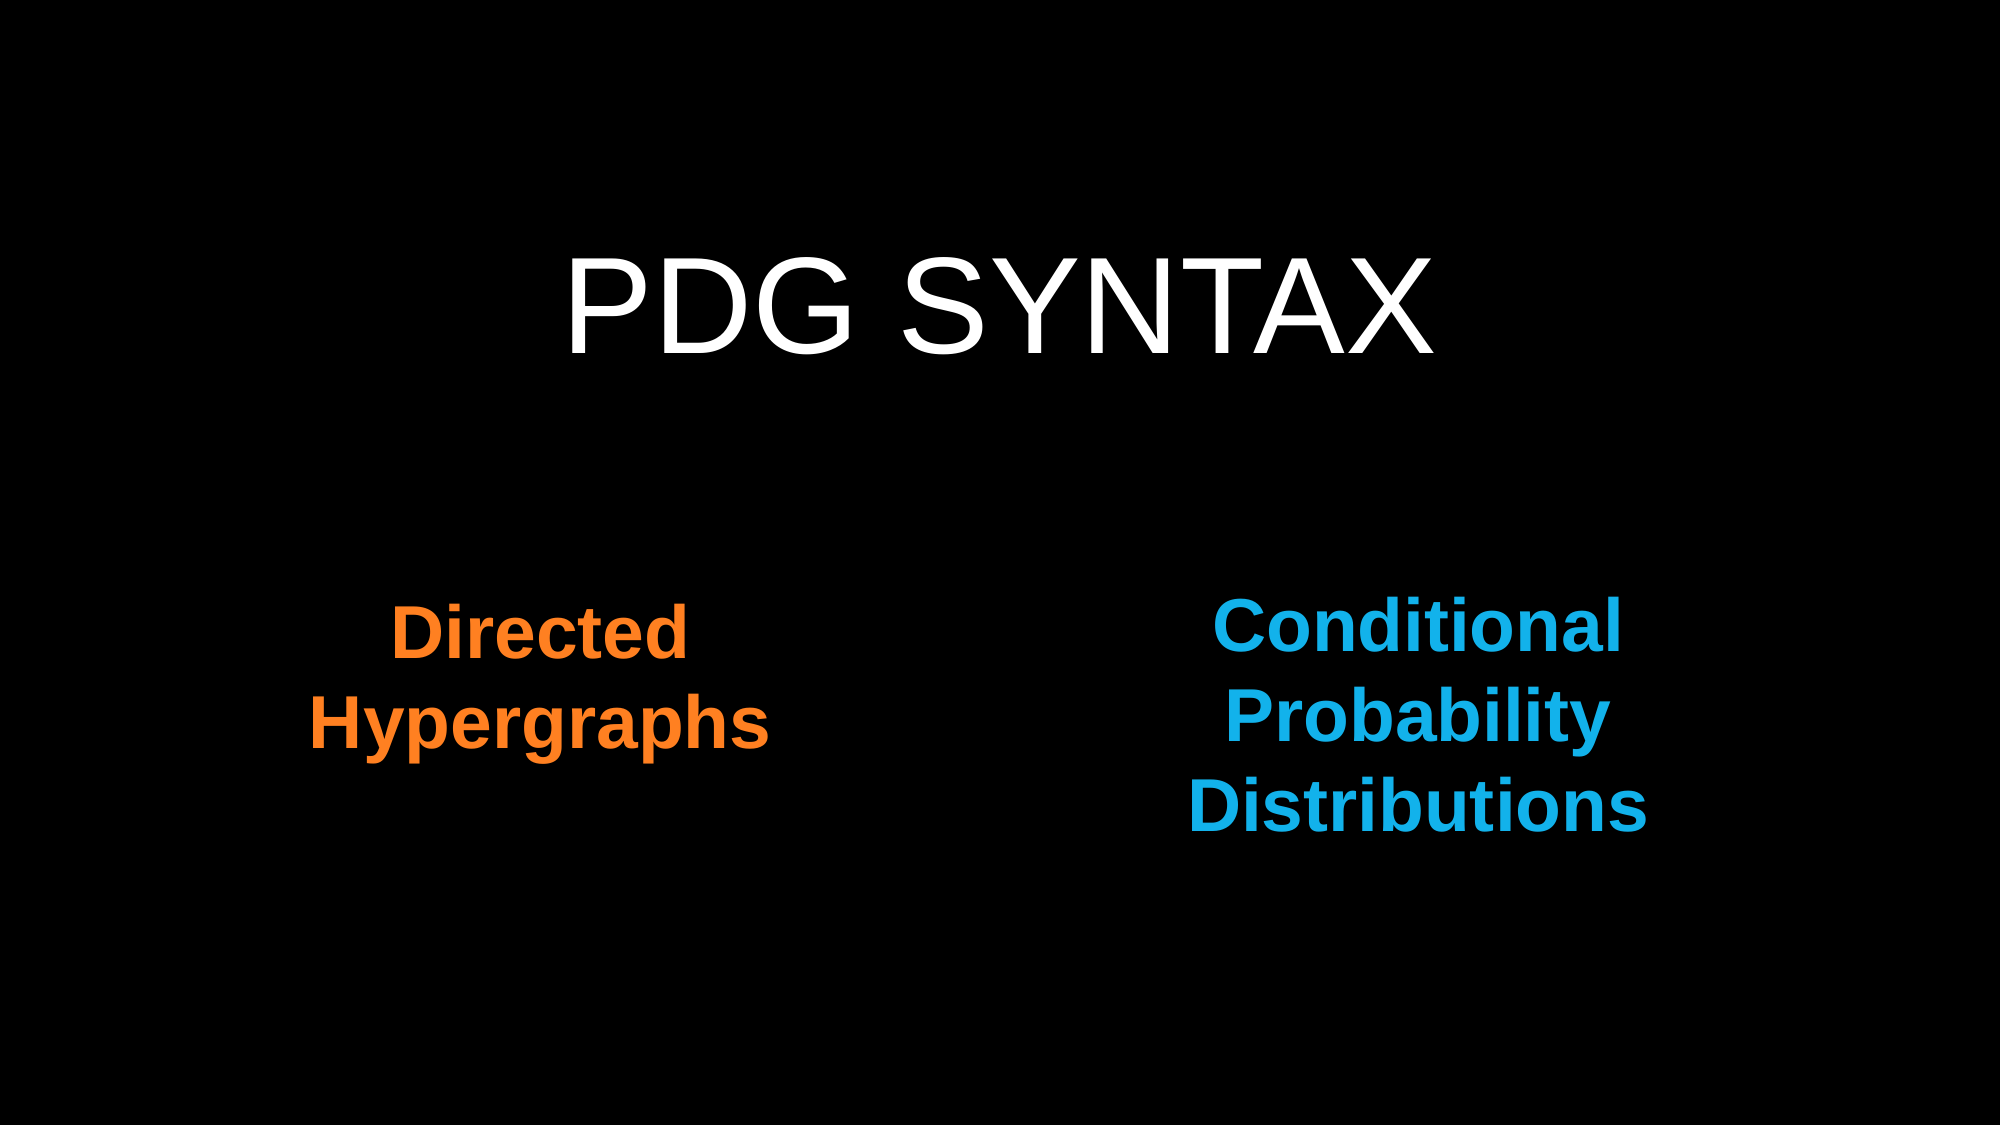

# PDG SYNTAX
Conditional Probability Distributions
Directed Hypergraphs